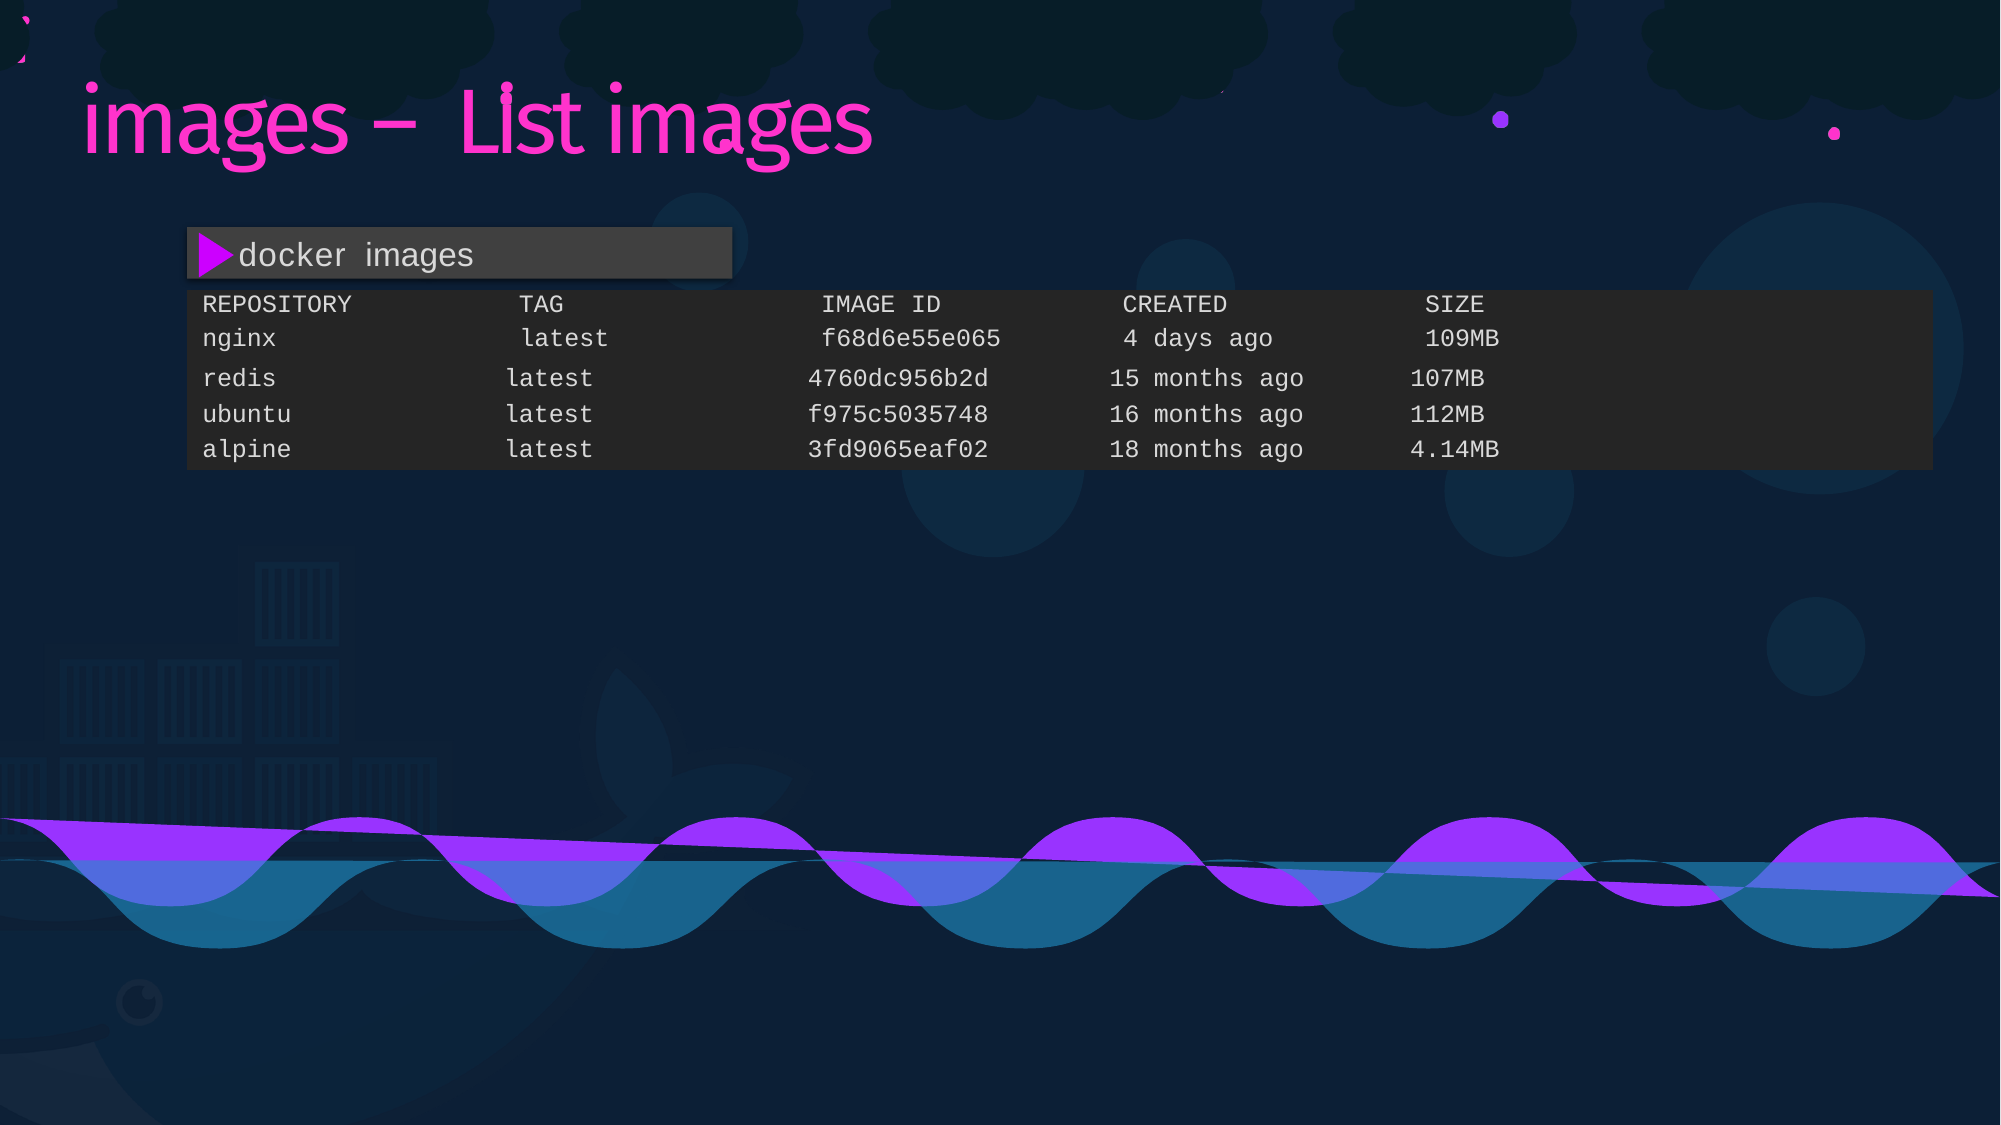

# images – List images

docker images

| REPOSITORY TAG IMAGE ID CREATED SIZE nginx latest f68d6e55e065 4 days ago 109MB |  |  |  |  |  |  |
| --- | --- | --- | --- | --- | --- | --- |
| redis | latest | 4760dc956b2d | 15 | months | ago | 107MB |
| ubuntu | latest | f975c5035748 | 16 | months | ago | 112MB |
| alpine | latest | 3fd9065eaf02 | 18 | months | ago | 4.14MB |